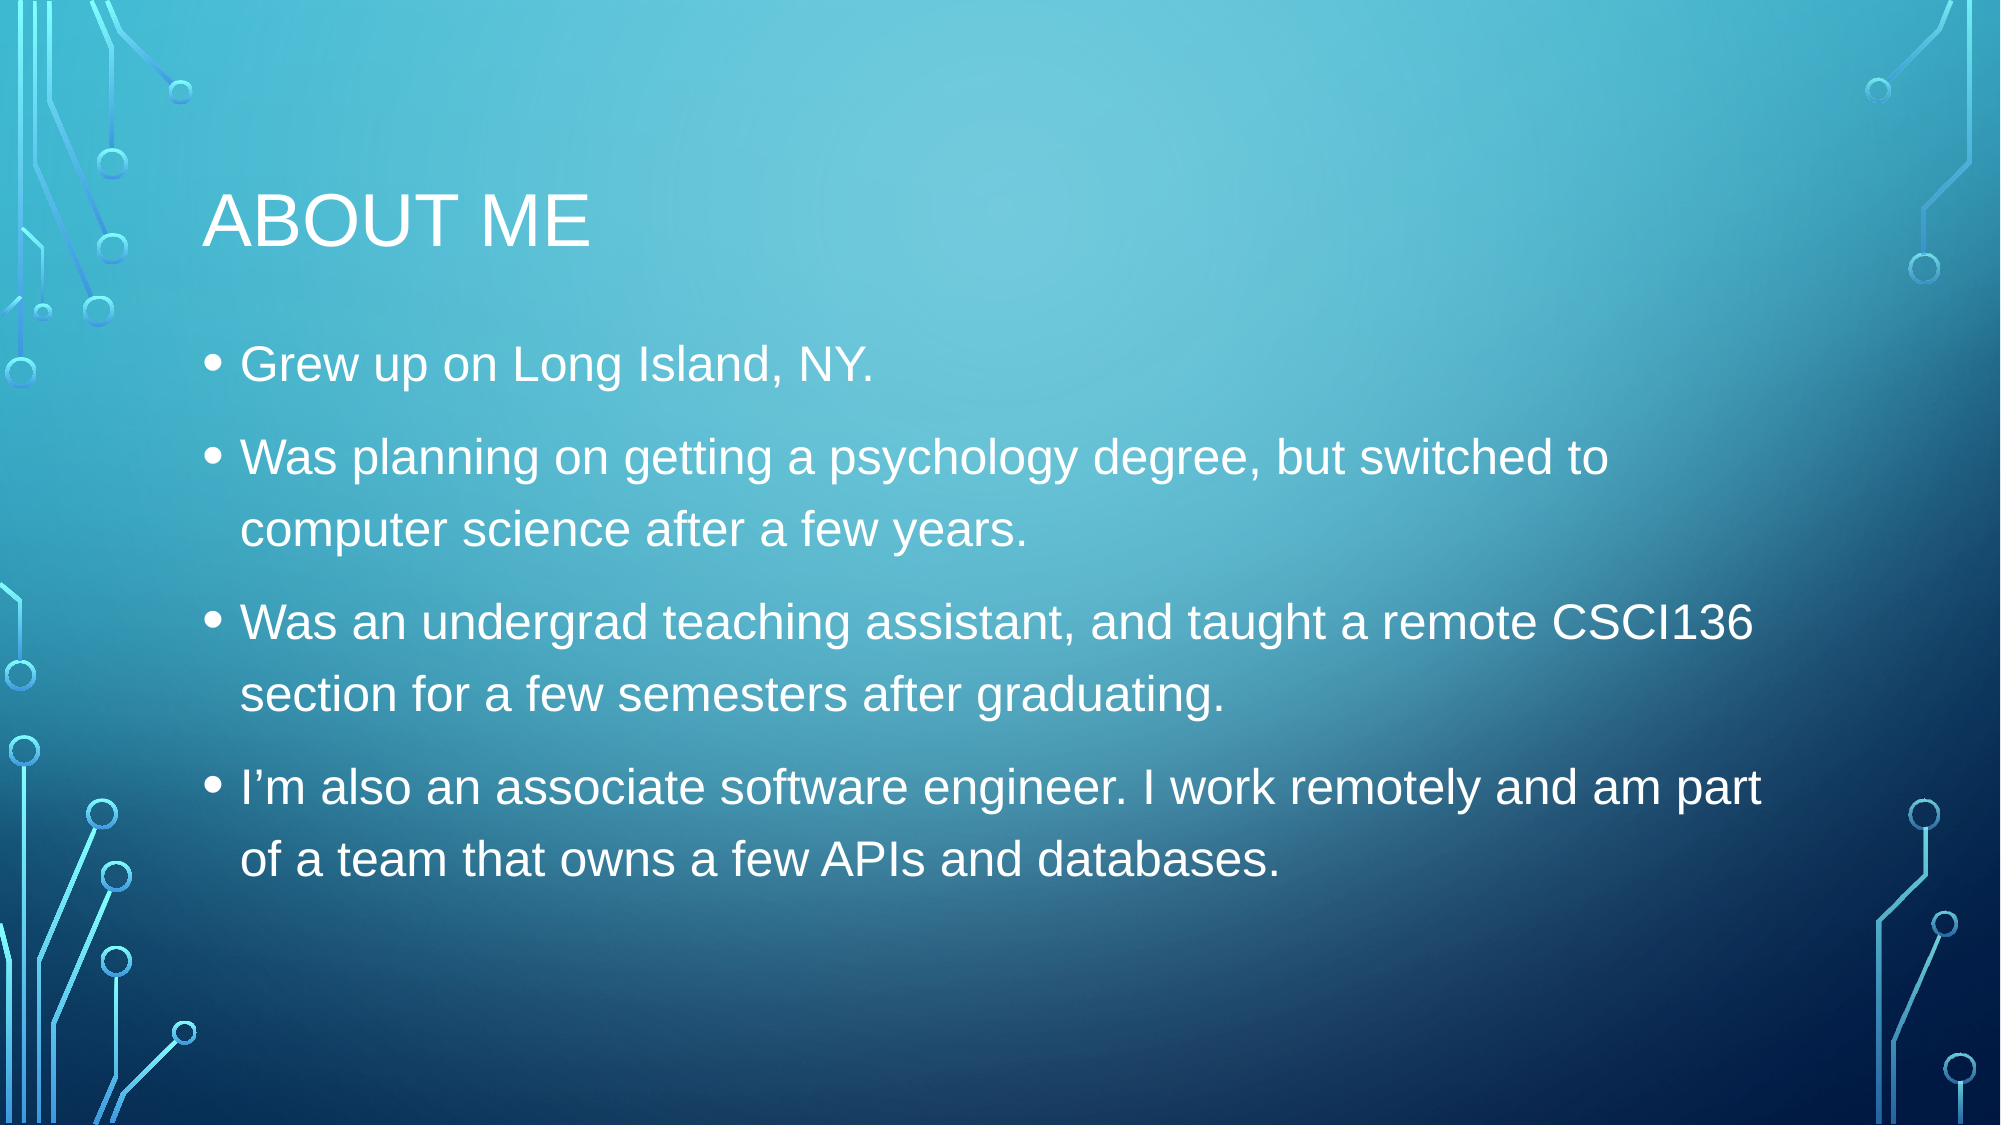

# About me
Grew up on Long Island, NY.
Was planning on getting a psychology degree, but switched to computer science after a few years.
Was an undergrad teaching assistant, and taught a remote CSCI136 section for a few semesters after graduating.
I’m also an associate software engineer. I work remotely and am part of a team that owns a few APIs and databases.